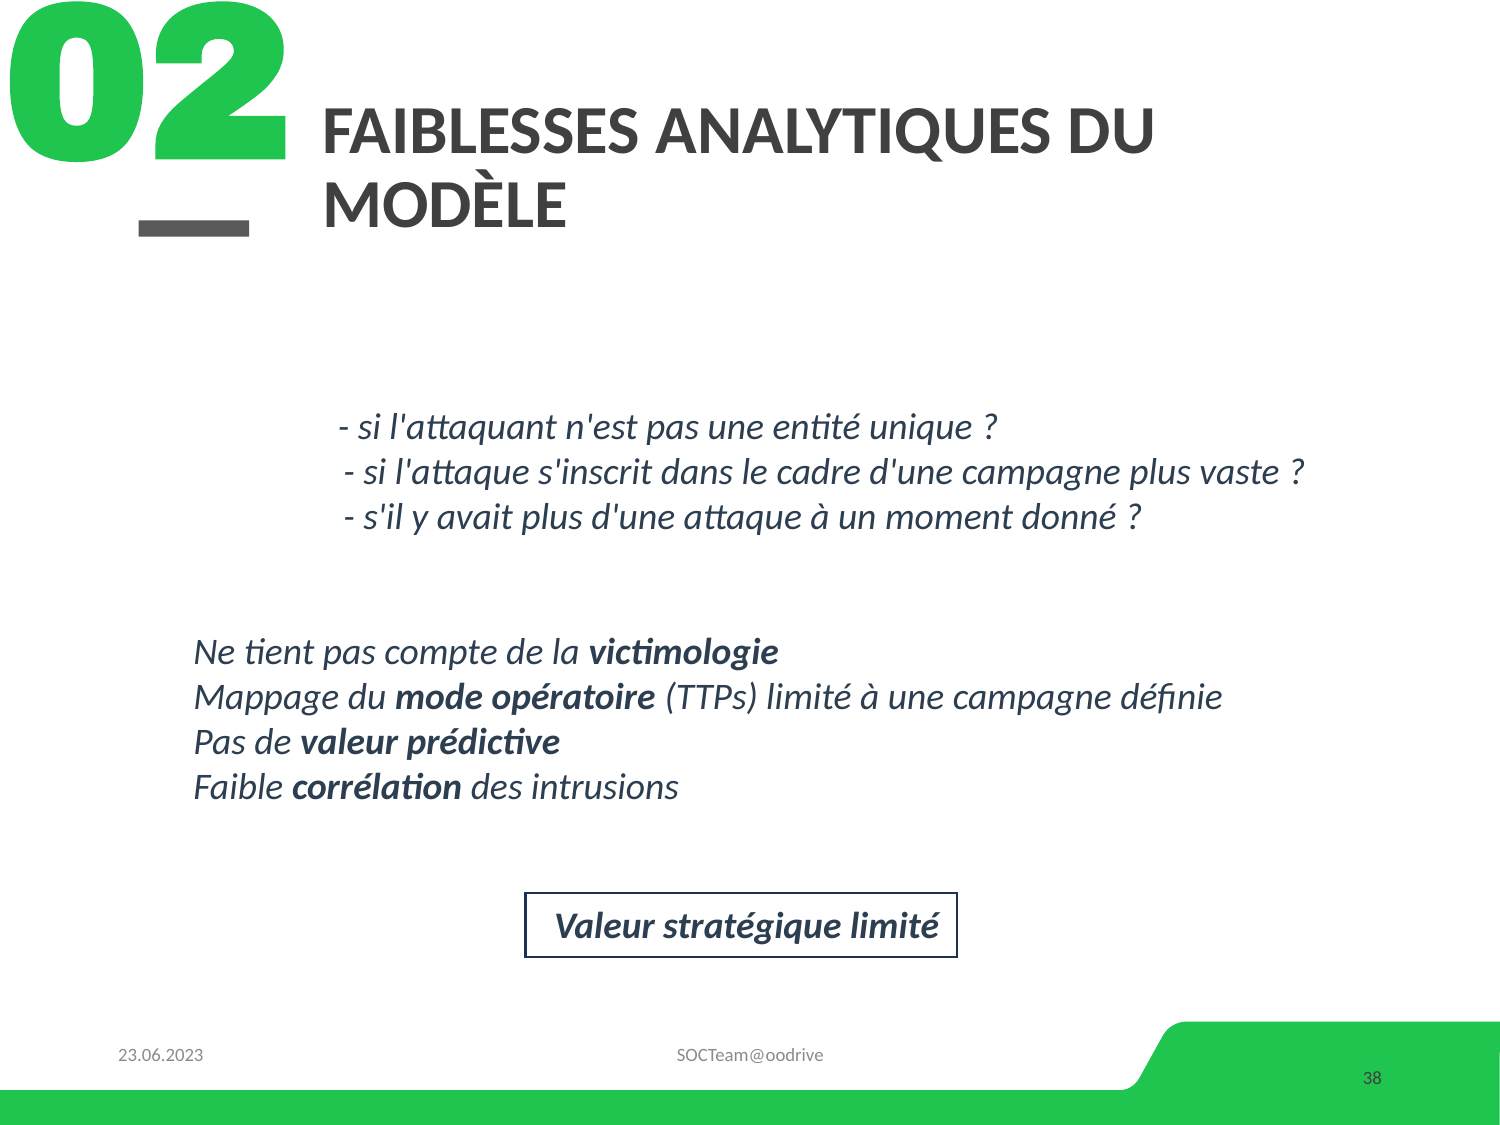

02
# Faiblesses analytiques du modèle

                 - si l'attaquant n'est pas une entité unique ?
	- si l'attaque s'inscrit dans le cadre d'une campagne plus vaste ?
	- s'il y avait plus d'une attaque à un moment donné ?

Ne tient pas compte de la victimologie
Mappage du mode opératoire (TTPs) limité à une campagne définie
Pas de valeur prédictive
Faible corrélation des intrusions

Valeur stratégique limité
23.06.2023
SOCTeam@oodrive
38